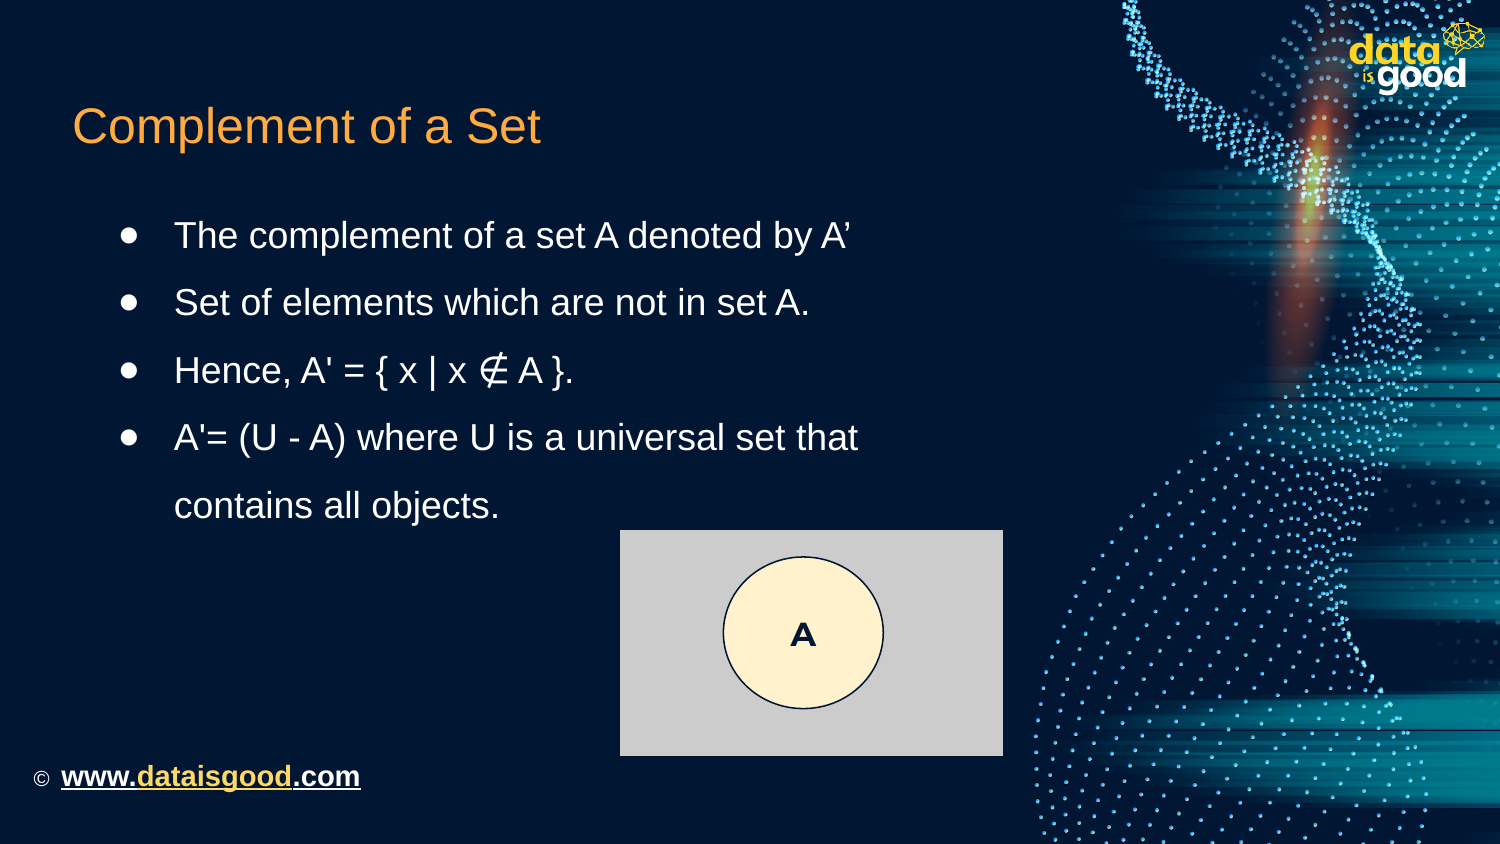

# Complement of a Set
The complement of a set A denoted by A’
Set of elements which are not in set A.
Hence, A' = { x | x ∉ A }.
A'= (U - A) where U is a universal set that contains all objects.

A